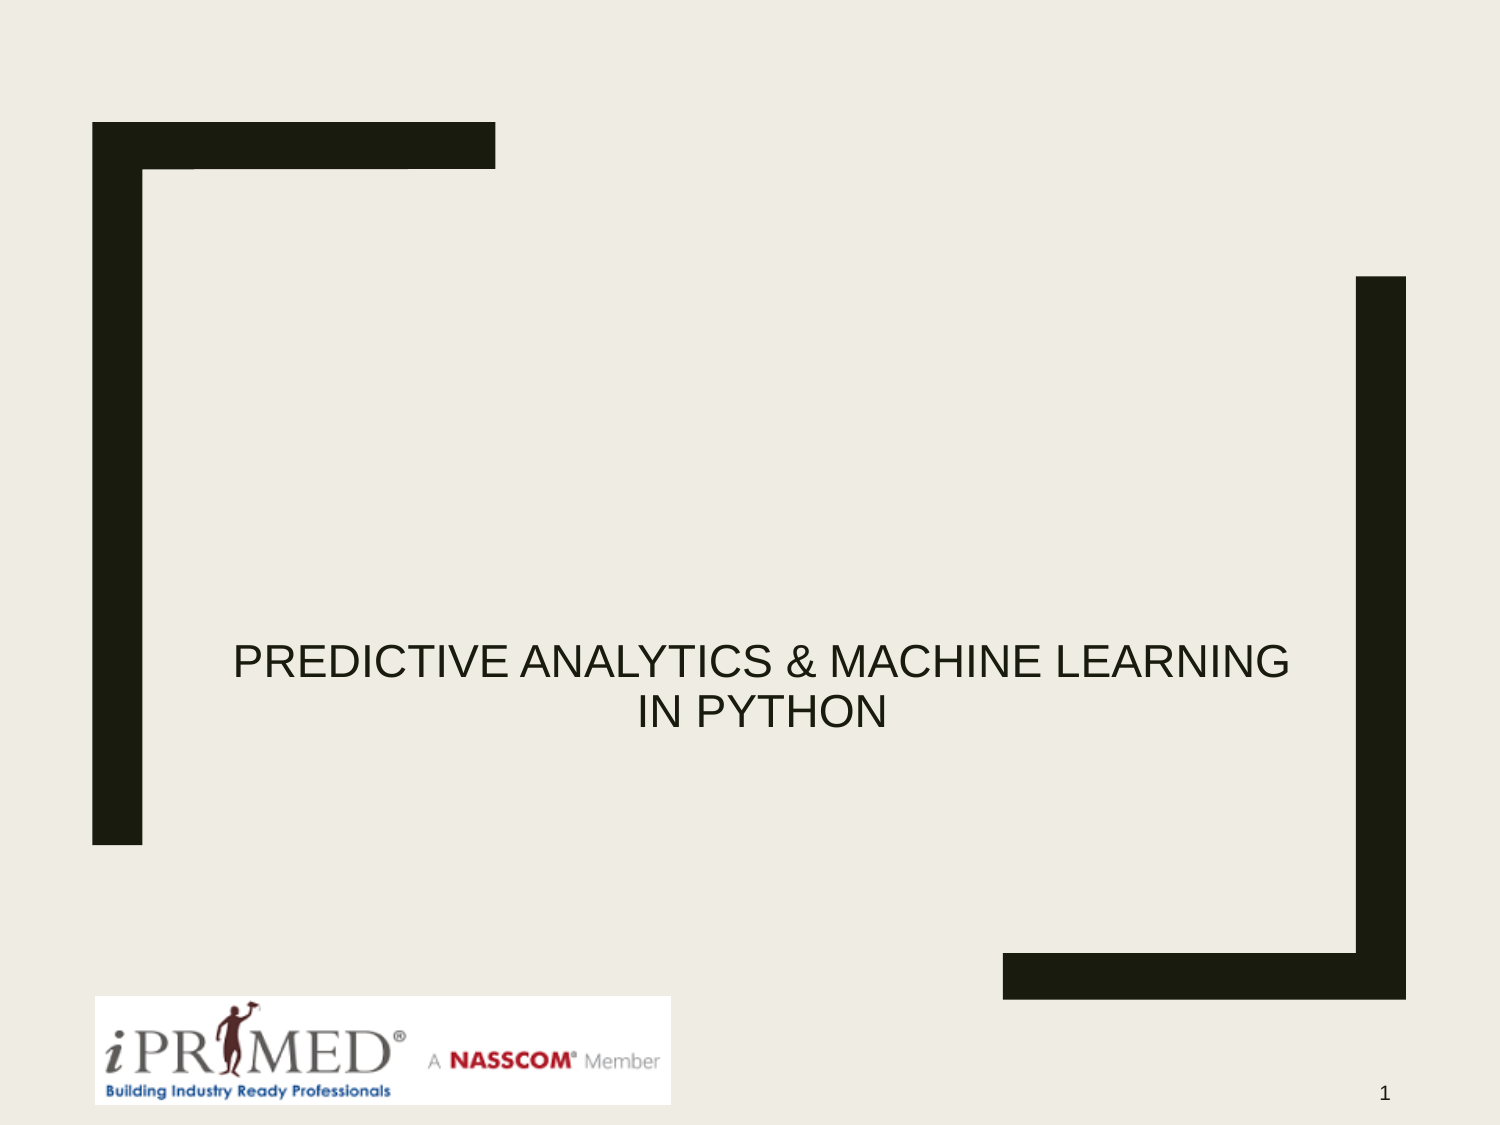

# Predictive Analytics & Machine learning in python

1